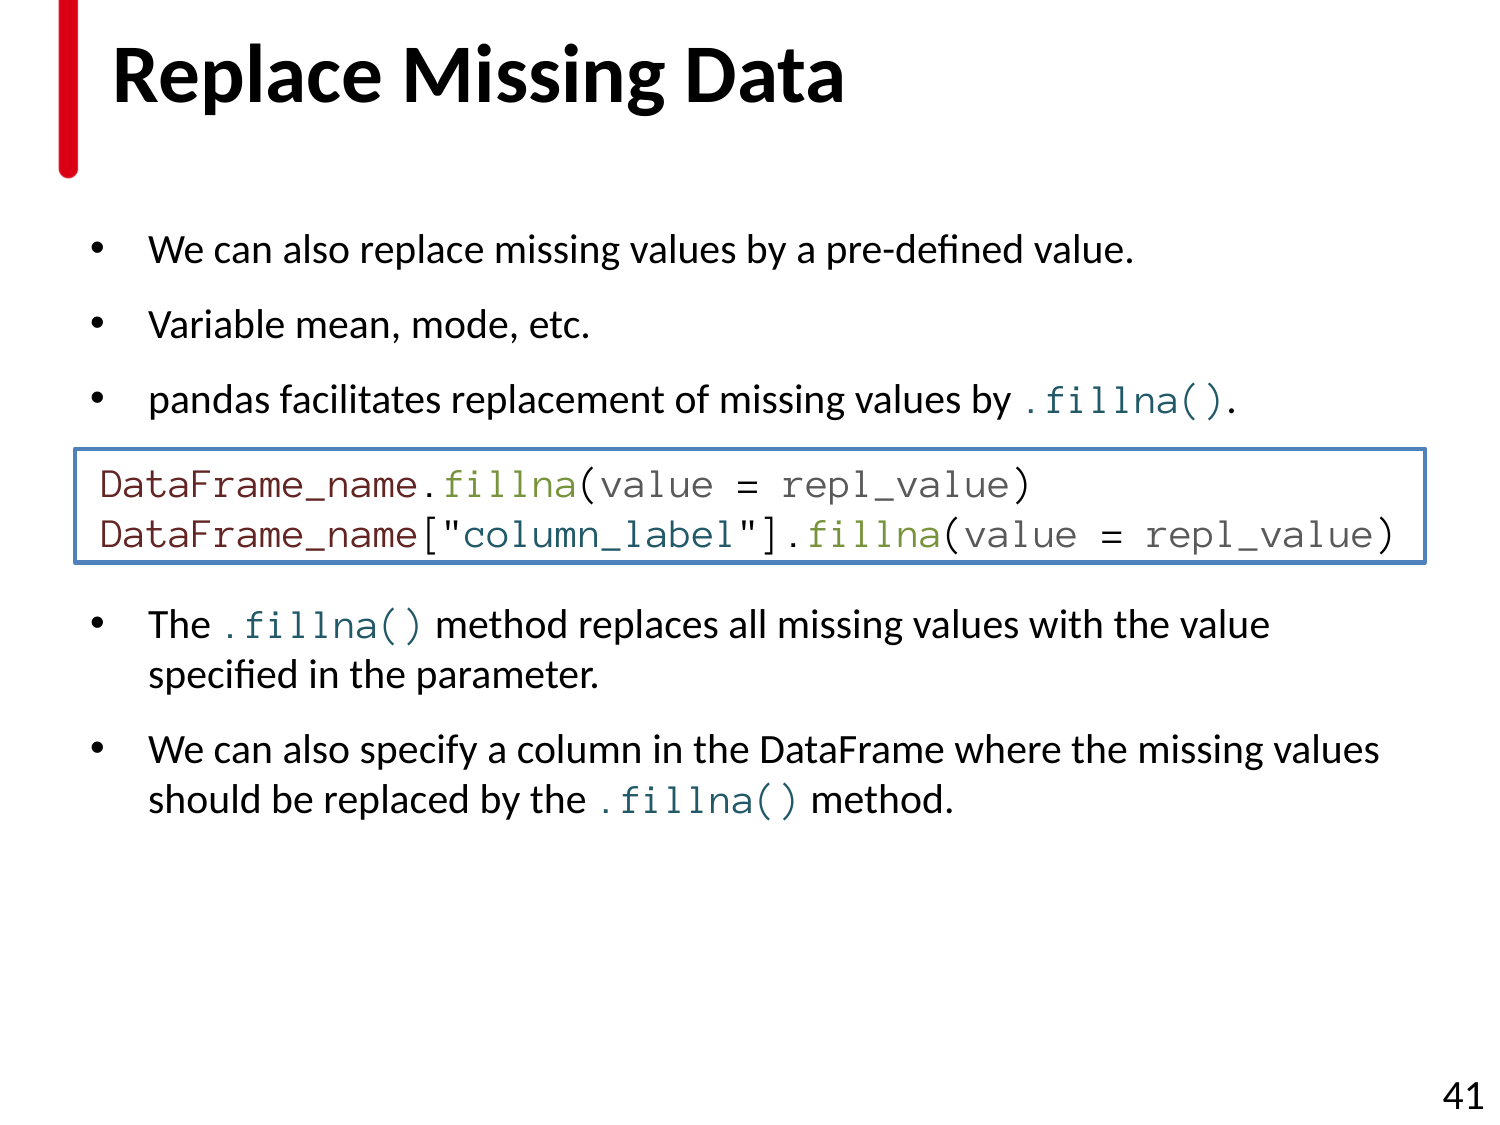

# Replace Missing Data
We can also replace missing values by a pre-defined value.
Variable mean, mode, etc.
pandas facilitates replacement of missing values by .fillna().

The .fillna() method replaces all missing values with the value specified in the parameter.
We can also specify a column in the DataFrame where the missing values should be replaced by the .fillna() method.

DataFrame_name.fillna(value = repl_value)
DataFrame_name["column_label"].fillna(value = repl_value)